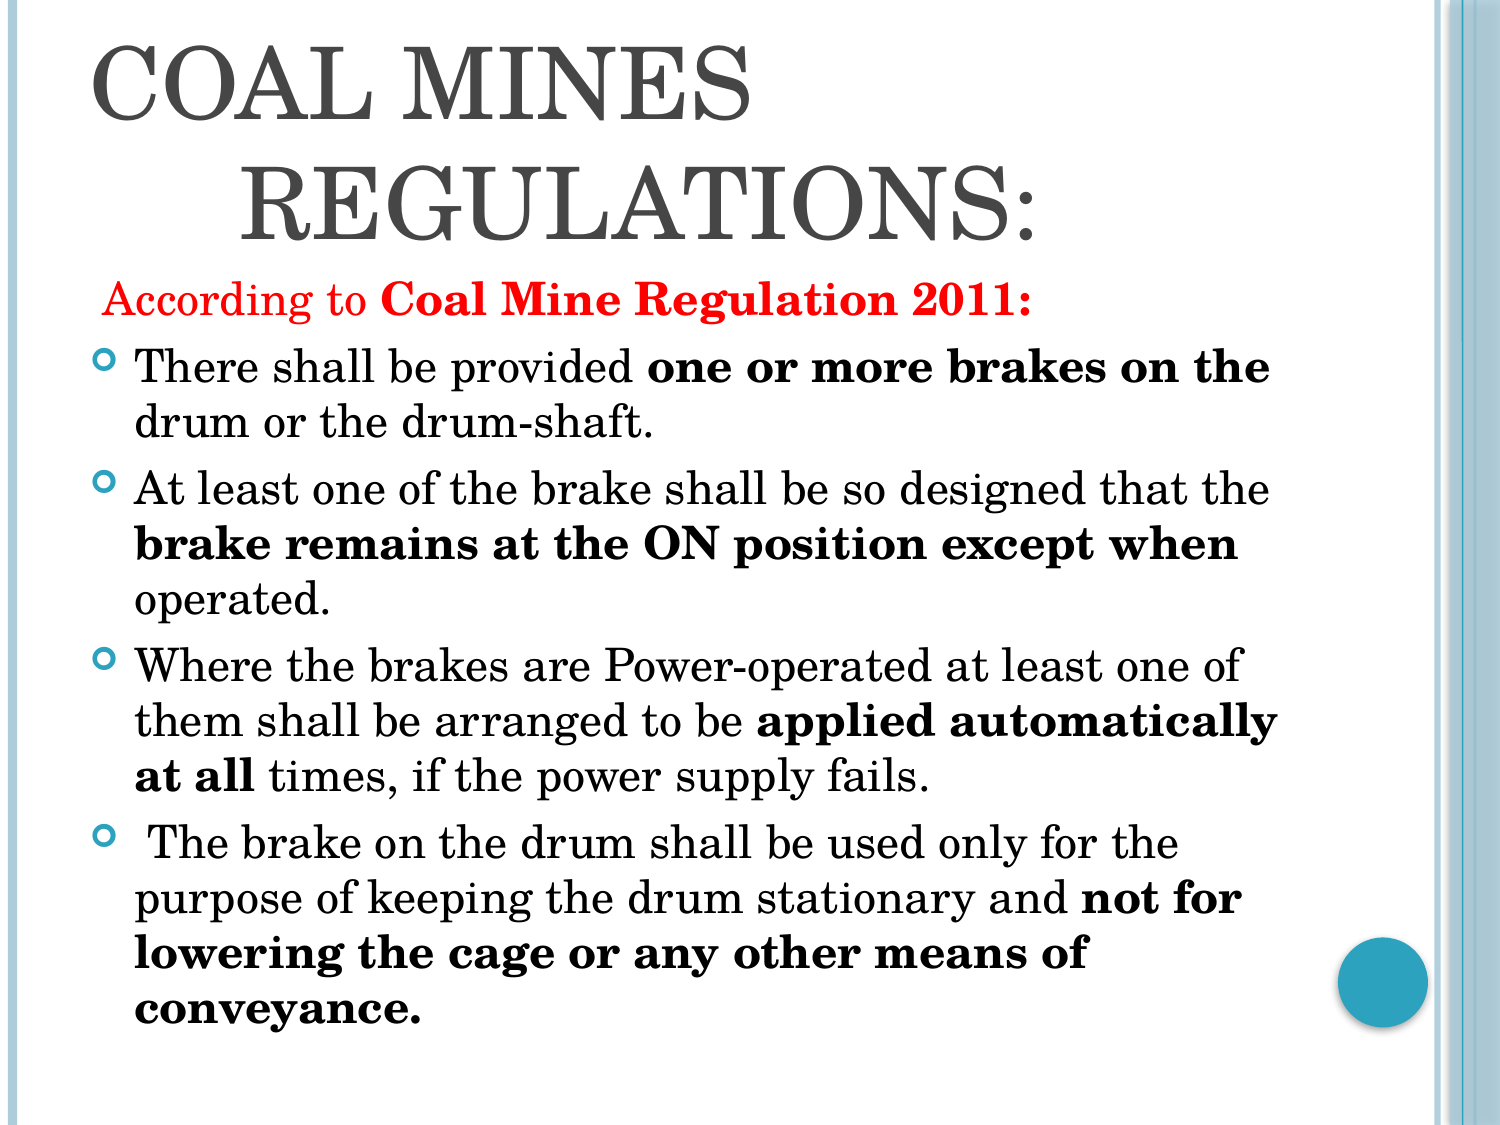

# Coal Mines            			Regulations:
 According to Coal Mine Regulation 2011:
There shall be provided one or more brakes on the drum or the drum-shaft.
At least one of the brake shall be so designed that the brake remains at the ON position except when operated.
Where the brakes are Power-operated at least one of them shall be arranged to be applied automatically at all times, if the power supply fails.
 The brake on the drum shall be used only for the purpose of keeping the drum stationary and not for lowering the cage or any other means of conveyance.